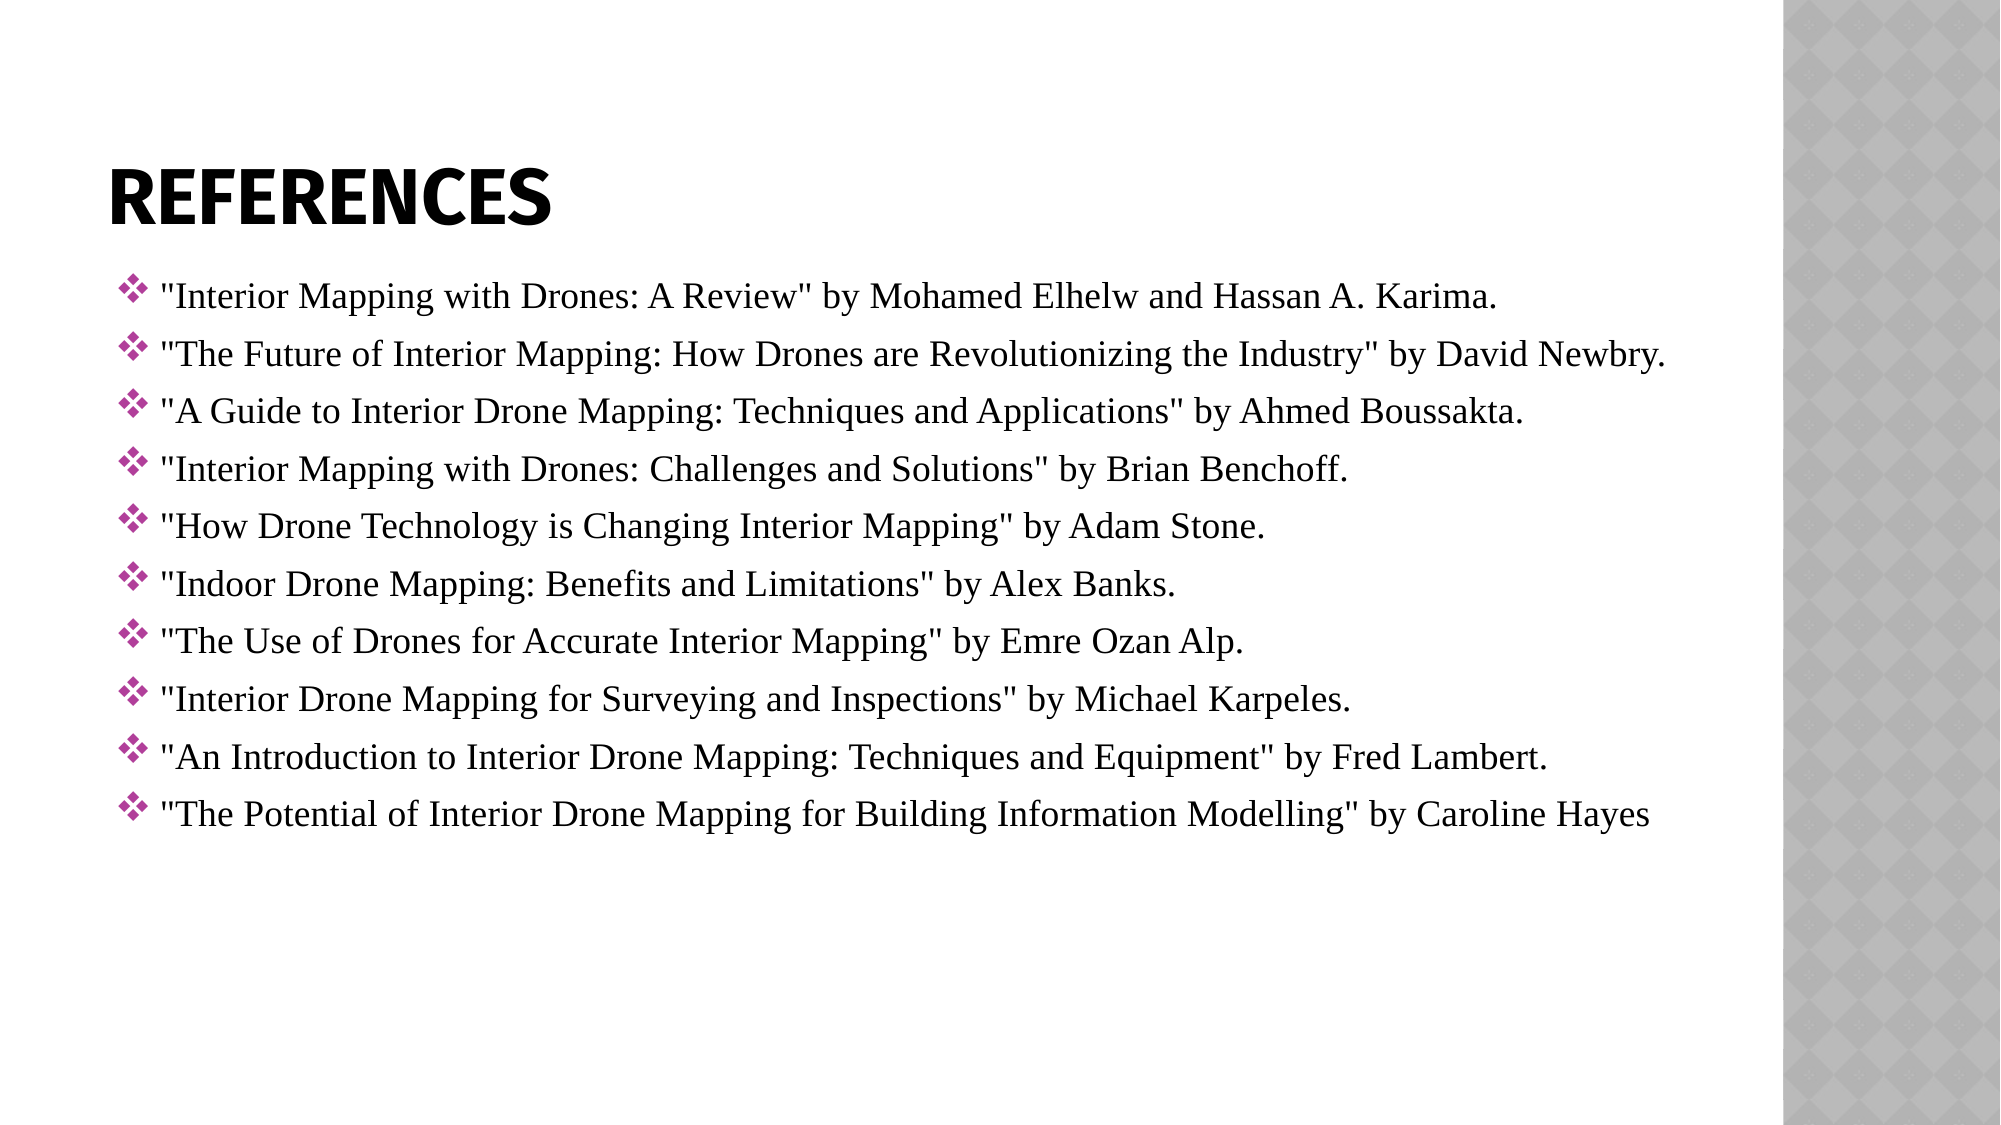

# REFERENCES
"Interior Mapping with Drones: A Review" by Mohamed Elhelw and Hassan A. Karima.
"The Future of Interior Mapping: How Drones are Revolutionizing the Industry" by David Newbry.
"A Guide to Interior Drone Mapping: Techniques and Applications" by Ahmed Boussakta.
"Interior Mapping with Drones: Challenges and Solutions" by Brian Benchoff.
"How Drone Technology is Changing Interior Mapping" by Adam Stone.
"Indoor Drone Mapping: Benefits and Limitations" by Alex Banks.
"The Use of Drones for Accurate Interior Mapping" by Emre Ozan Alp.
"Interior Drone Mapping for Surveying and Inspections" by Michael Karpeles.
"An Introduction to Interior Drone Mapping: Techniques and Equipment" by Fred Lambert.
"The Potential of Interior Drone Mapping for Building Information Modelling" by Caroline Hayes